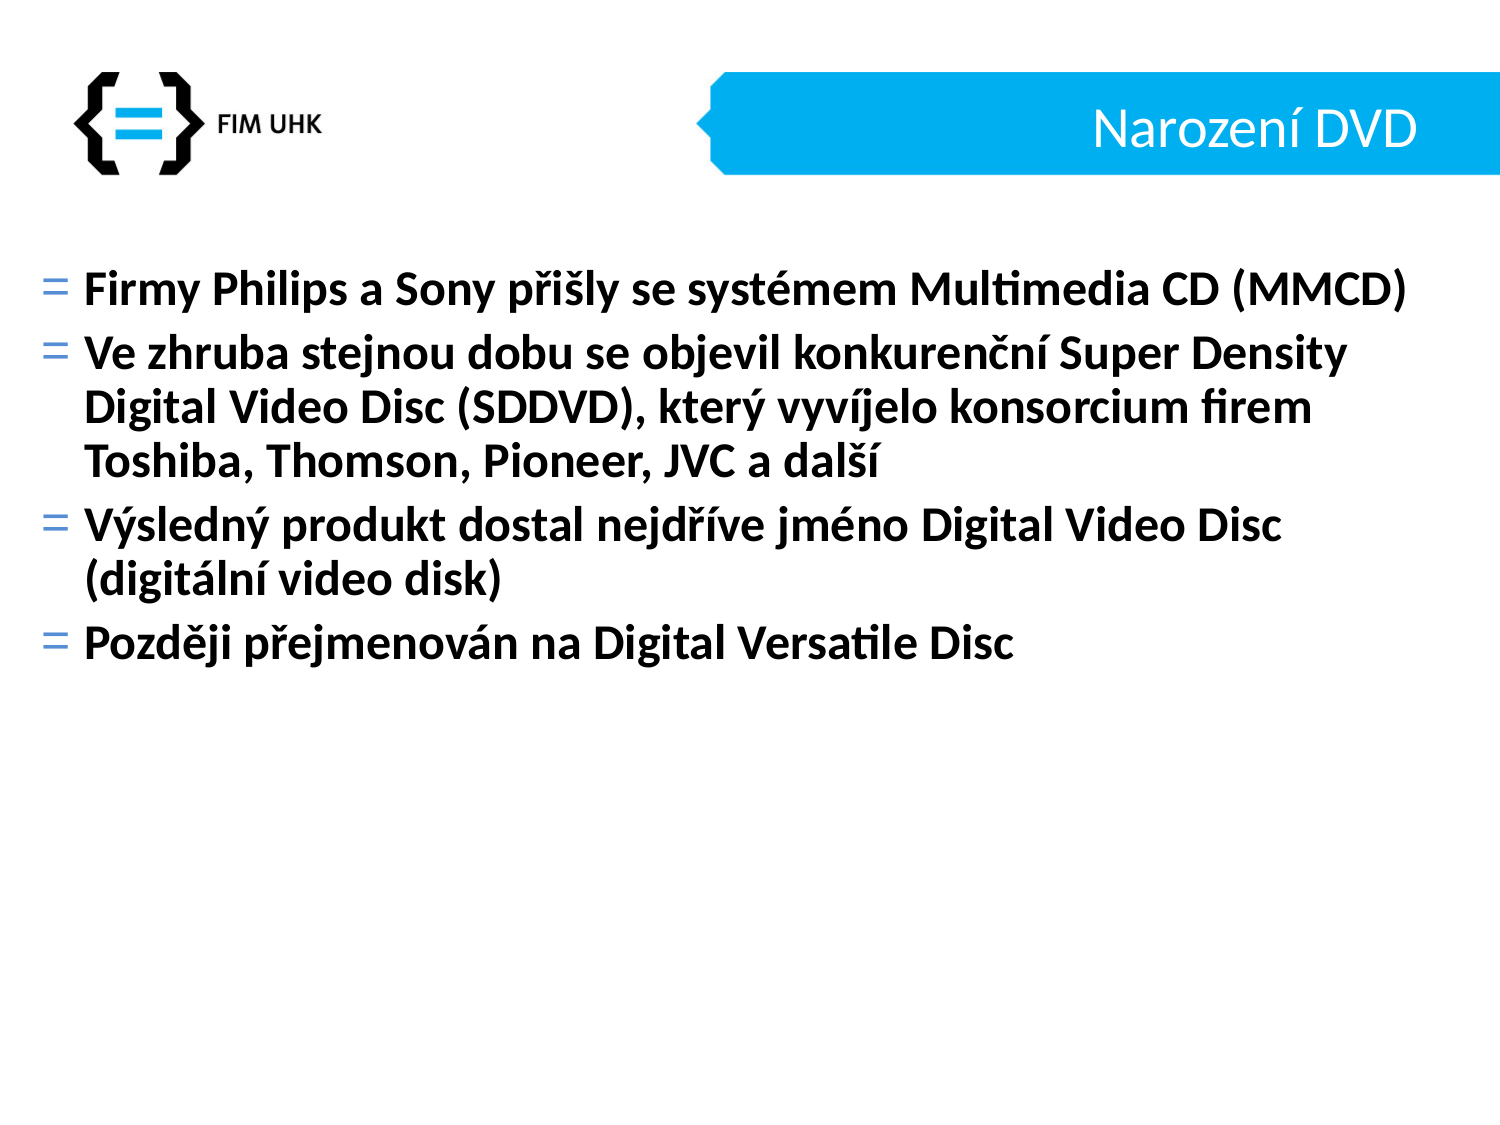

# Narození DVD
Firmy Philips a Sony přišly se systémem Multimedia CD (MMCD)
Ve zhruba stejnou dobu se objevil konkurenční Super Density Digital Video Disc (SDDVD), který vyvíjelo konsorcium firem Toshiba, Thomson, Pioneer, JVC a další
Výsledný produkt dostal nejdříve jméno Digital Video Disc (digitální video disk)
Později přejmenován na Digital Versatile Disc